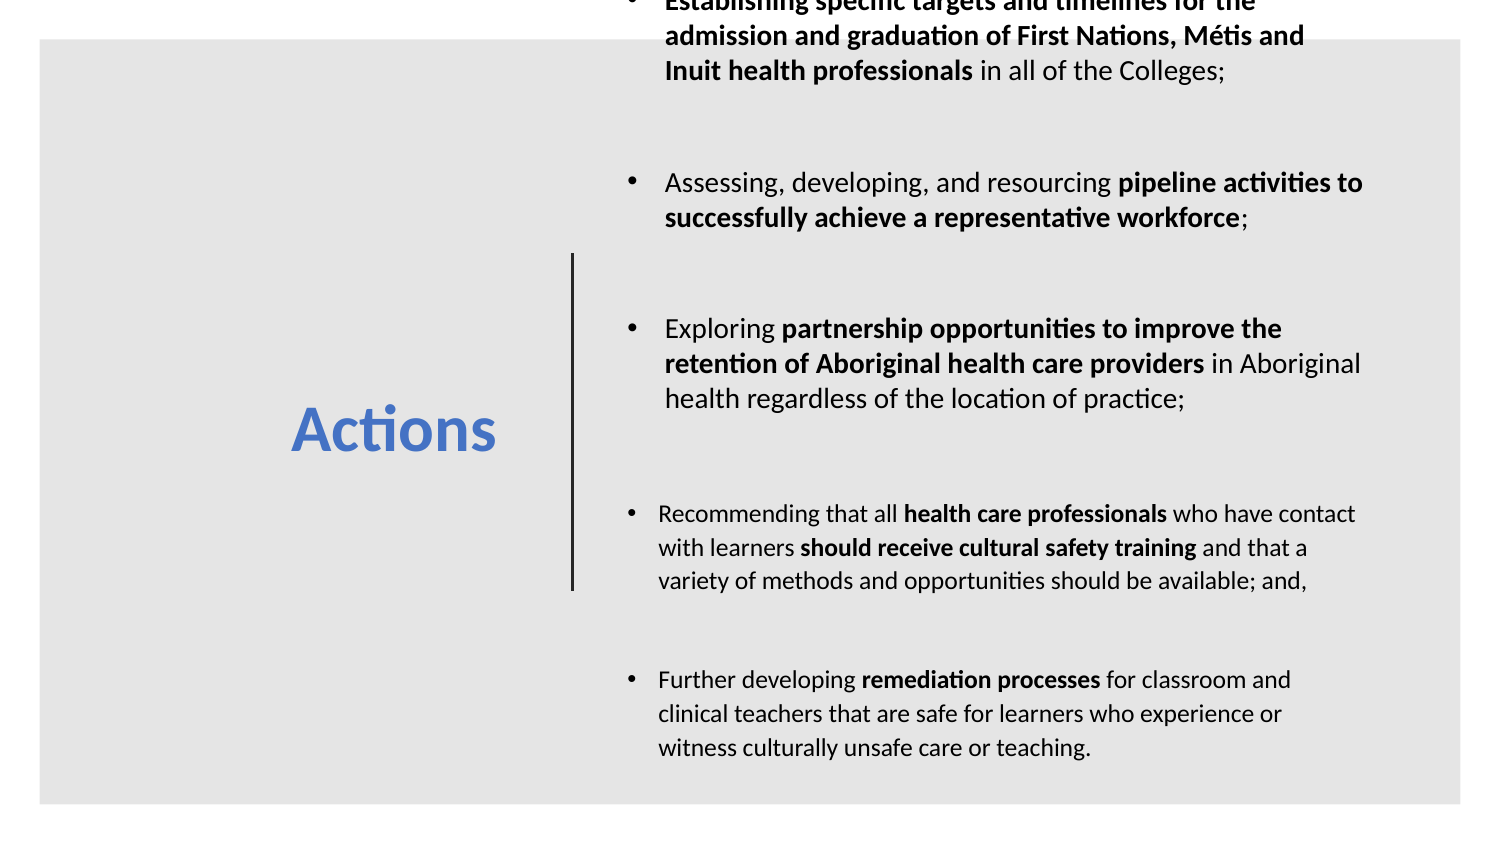

Establishing specific targets and timelines for the admission and graduation of First Nations, Métis and Inuit health professionals in all of the Colleges;

Assessing, developing, and resourcing pipeline activities to successfully achieve a representative workforce;

Exploring partnership opportunities to improve the retention of Aboriginal health care providers in Aboriginal health regardless of the location of practice;
# Actions

Recommending that all health care professionals who have contact with learners should receive cultural safety training and that a variety of methods and opportunities should be available; and,

Further developing remediation processes for classroom and clinical teachers that are safe for learners who experience or witness culturally unsafe care or teaching.